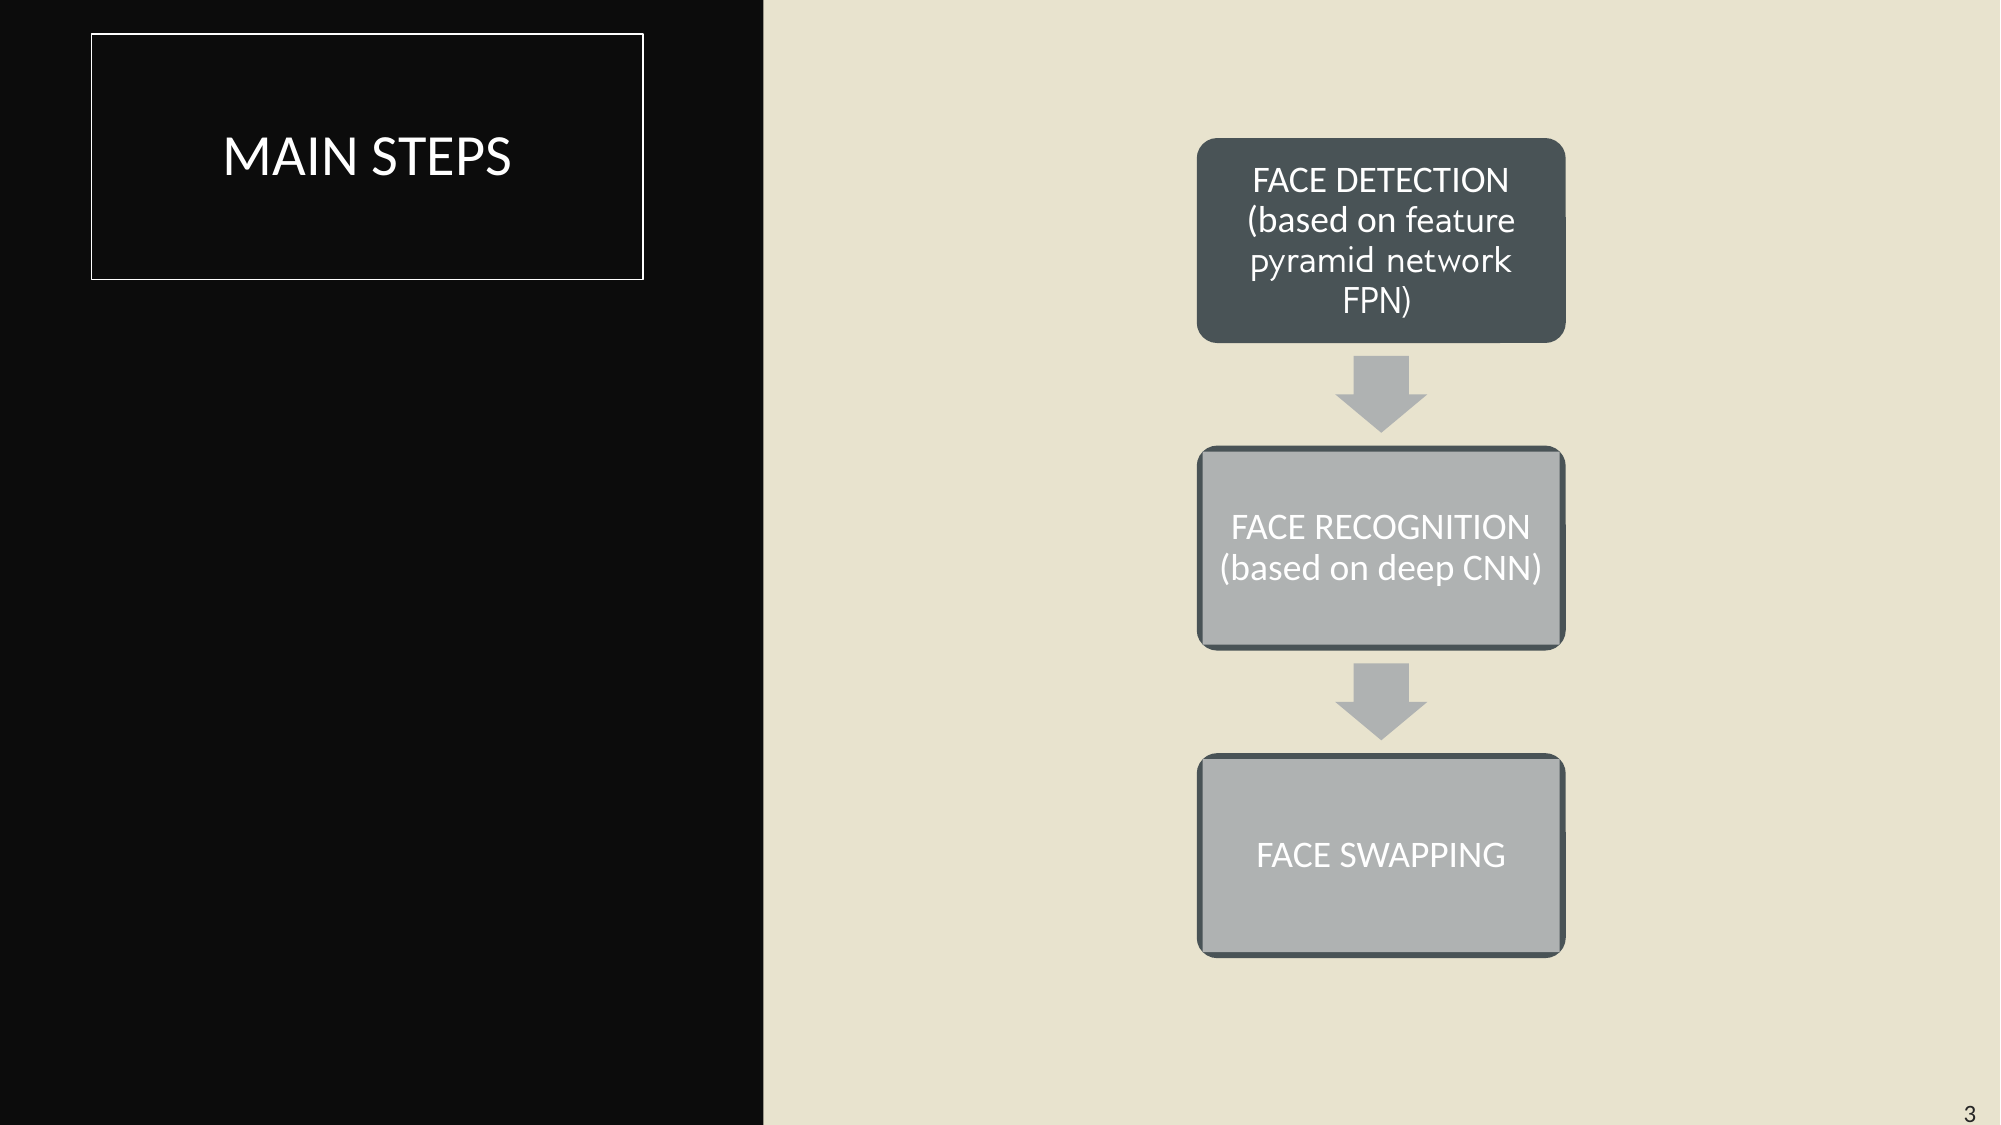

# ΜΑΙΝ STEPS

FACE DETECTION (based on feature pyramid network FPN)

FACE RECOGNITION (based on deep CNN)

FACE SWAPPING
3